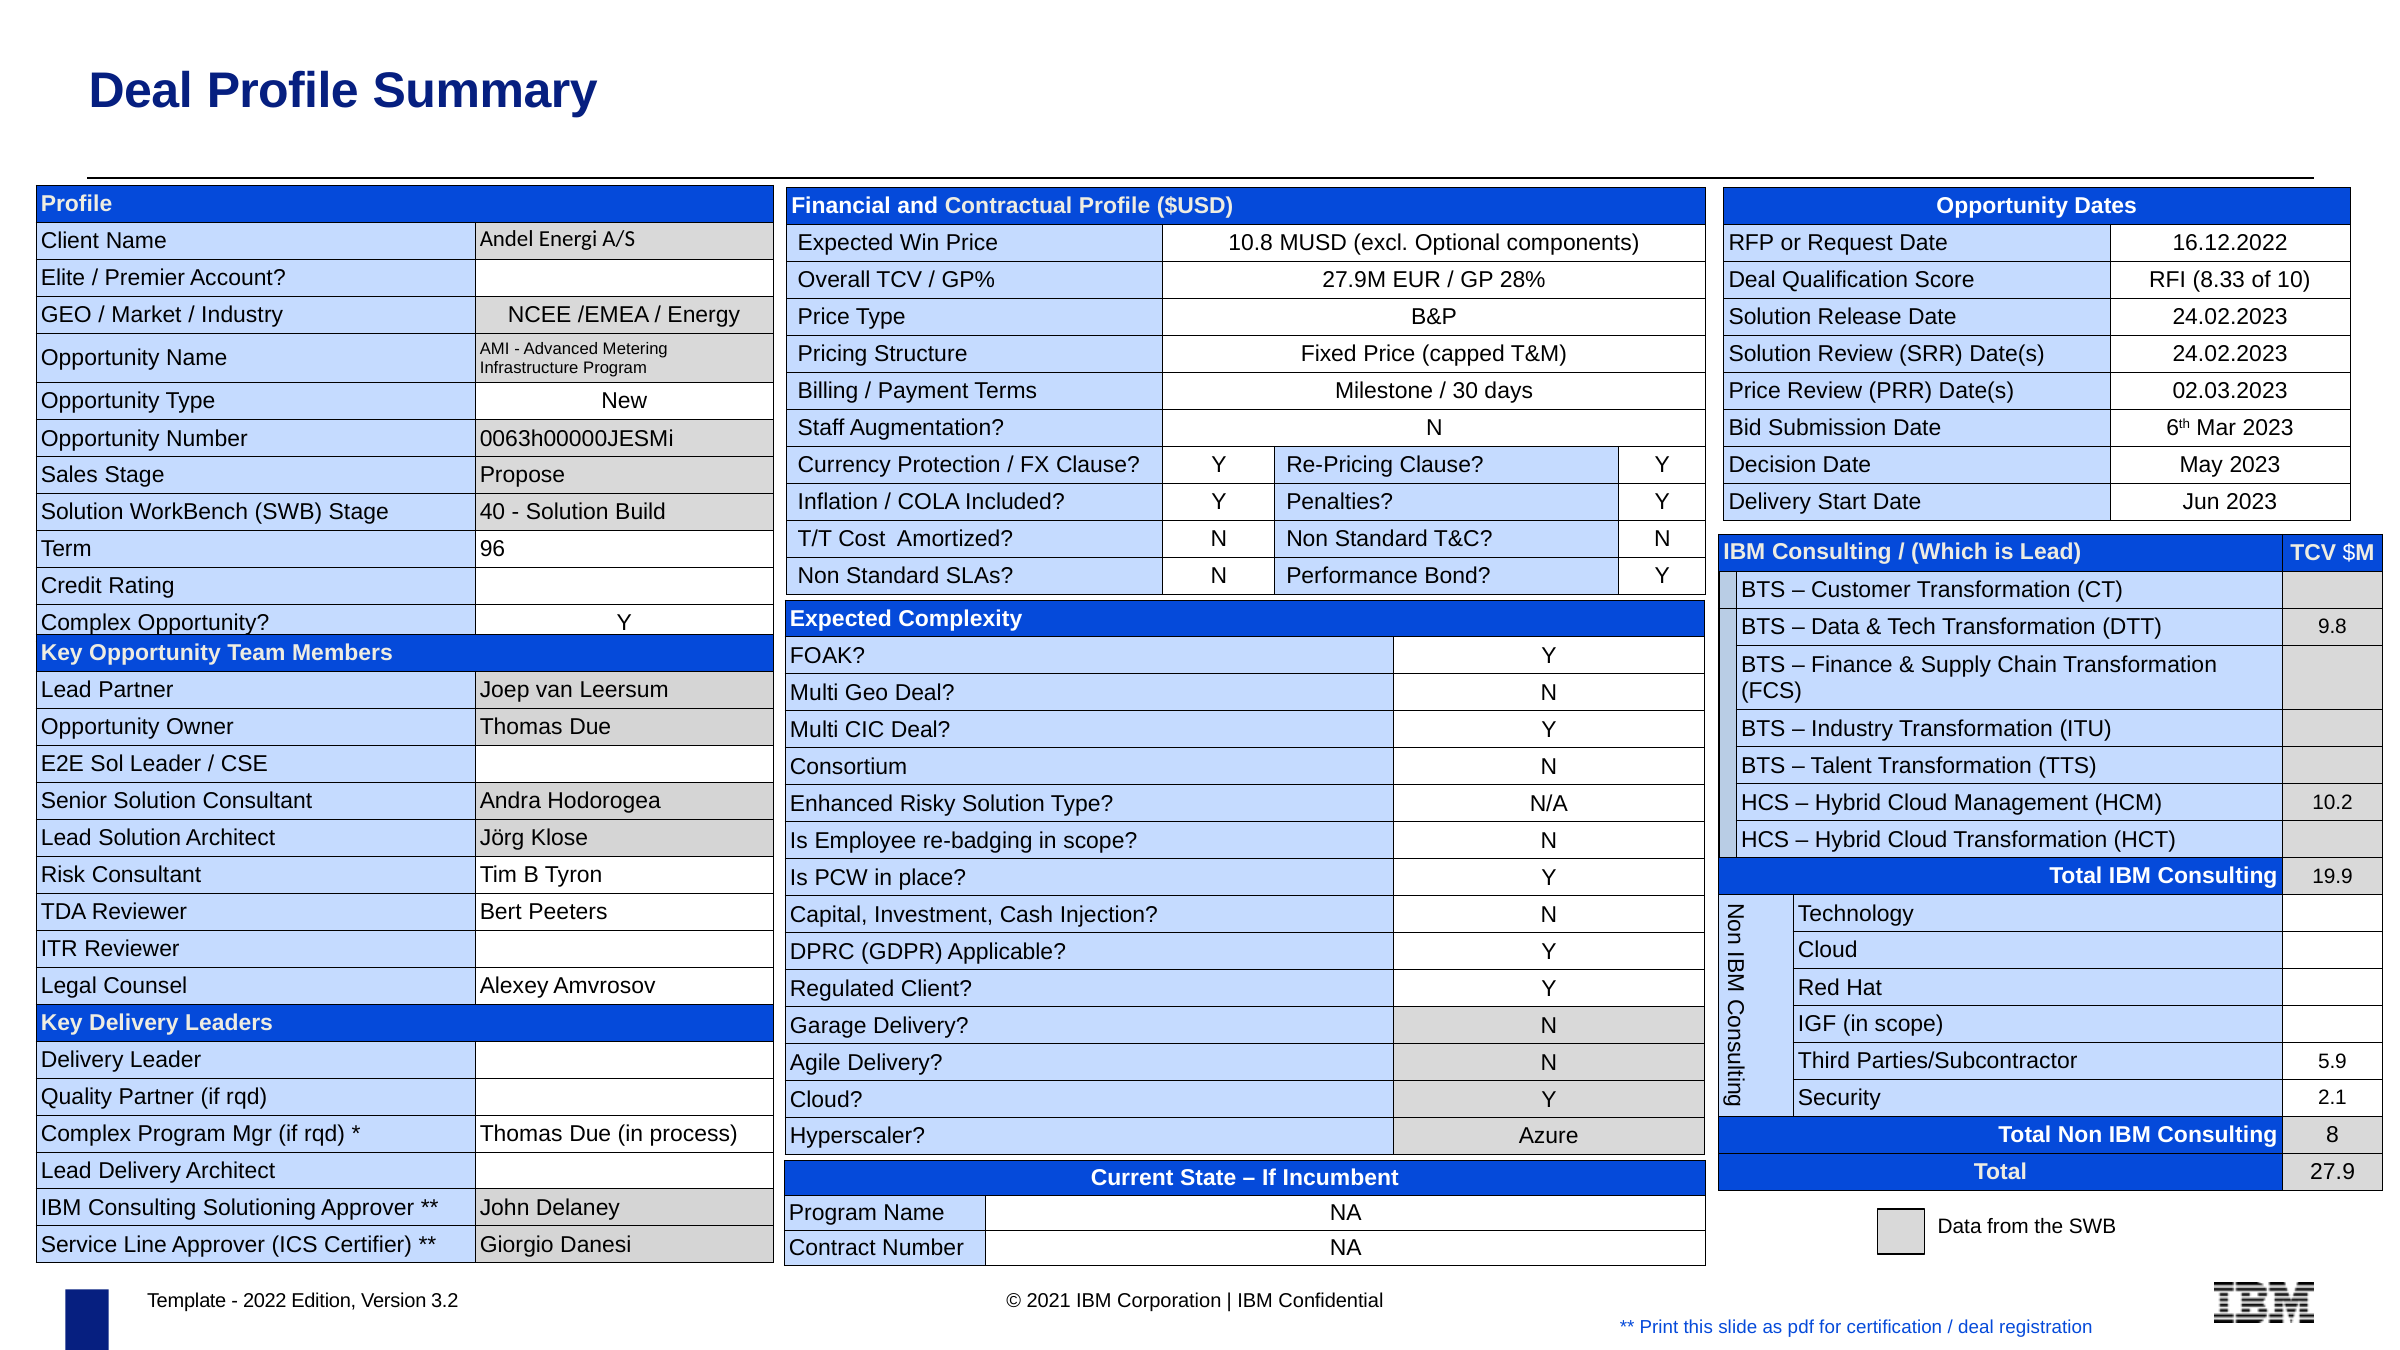

# Deal Profile Summary

| Profile |  |
| --- | --- |
| Client Name | Andel Energi A/S |
| Elite / Premier Account? |  |
| GEO / Market / Industry | NCEE /EMEA / Energy |
| Opportunity Name | AMI - Advanced Metering Infrastructure Program |
| Opportunity Type | New |
| Opportunity Number | 0063h00000JESMi |
| Sales Stage | Propose |
| Solution WorkBench (SWB) Stage | 40 - Solution Build |
| Term | 96 |
| Credit Rating |  |
| Complex Opportunity? | Y |
| Financial and Contractual Profile ($USD) |  |  |  |
| --- | --- | --- | --- |
| Expected Win Price | 10.8 MUSD (excl. Optional components) |  |  |
| Overall TCV / GP% | 27.9M EUR / GP 28% |  |  |
| Price Type | B&P |  |  |
| Pricing Structure | Fixed Price (capped T&M) |  |  |
| Billing / Payment Terms | Milestone / 30 days |  |  |
| Staff Augmentation? | N |  |  |
| Currency Protection / FX Clause? | Y | Re-Pricing Clause? | Y |
| Inflation / COLA Included? | Y | Penalties? | Y |
| T/T Cost Amortized? | N | Non Standard T&C? | N |
| Non Standard SLAs? | N | Performance Bond? | Y |
| Opportunity Dates |  |
| --- | --- |
| RFP or Request Date | 16.12.2022 |
| Deal Qualification Score | RFI (8.33 of 10) |
| Solution Release Date | 24.02.2023 |
| Solution Review (SRR) Date(s) | 24.02.2023 |
| Price Review (PRR) Date(s) | 02.03.2023 |
| Bid Submission Date | 6th Mar 2023 |
| Decision Date | May 2023 |
| Delivery Start Date | Jun 2023 |
| IBM Consulting / (Which is Lead) |  |  | TCV $M |
| --- | --- | --- | --- |
|  | BTS – Customer Transformation (CT) |  |  |
|  | BTS – Data & Tech Transformation (DTT) | BTS – Data & Tech Transformation (DTT) | 9.8 |
|  | BTS – Finance & Supply Chain Transformation (FCS) | BTS – Finance & Supply Chain Transformation (FCS) |  |
|  | BTS – Industry Transformation (ITU) | BTS – Industry Transformation (ITU) |  |
|  | BTS – Talent Transformation (TTS) | BTS – Customer Transformation (CT) |  |
|  | HCS – Hybrid Cloud Management (HCM) | HCS – Hybrid Cloud Transformation (HCT) | 10.2 |
|  | HCS – Hybrid Cloud Transformation (HCT) | HCS – Hybrid Cloud Management (HCM) |  |
| Total IBM Consulting |  |  | 19.9 |
| Non IBM Consulting |  | Technology |  |
|  |  | Cloud |  |
|  |  | Red Hat |  |
|  |  | IGF (in scope) |  |
|  |  | Third Parties/Subcontractor | 5.9 |
|  |  | Security | 2.1 |
| Total Non IBM Consulting |  |  | 8 |
| Total |  |  | 27.9 |
| Expected Complexity |  |
| --- | --- |
| FOAK? | Y |
| Multi Geo Deal? | N |
| Multi CIC Deal? | Y |
| Consortium | N |
| Enhanced Risky Solution Type? | N/A |
| Is Employee re-badging in scope? | N |
| Is PCW in place? | Y |
| Capital, Investment, Cash Injection? | N |
| DPRC (GDPR) Applicable? | Y |
| Regulated Client? | Y |
| Garage Delivery? | N |
| Agile Delivery? | N |
| Cloud? | Y |
| Hyperscaler? | Azure |
| Key Opportunity Team Members |  |
| --- | --- |
| Lead Partner | Joep van Leersum |
| Opportunity Owner | Thomas Due |
| E2E Sol Leader / CSE |  |
| Senior Solution Consultant | Andra Hodorogea |
| Lead Solution Architect | Jörg Klose |
| Risk Consultant | Tim B Tyron |
| TDA Reviewer | Bert Peeters |
| ITR Reviewer | Darek Miedzianogora |
| Legal Counsel | Alexey Amvrosov |
| Key Delivery Leaders |  |
| Delivery Leader |  |
| Quality Partner (if rqd) |  |
| Complex Program Mgr (if rqd) \* | Thomas Due (in process) |
| Lead Delivery Architect |  |
| IBM Consulting Solutioning Approver \*\* | John Delaney |
| Service Line Approver (ICS Certifier) \*\* | Giorgio Danesi |
| Current State – If Incumbent |  |
| --- | --- |
| Program Name | NA |
| Contract Number | NA |

Data from the SWB
Template - 2022 Edition, Version 3.2
© 2021 IBM Corporation | IBM Confidential
** Print this slide as pdf for certification / deal registration